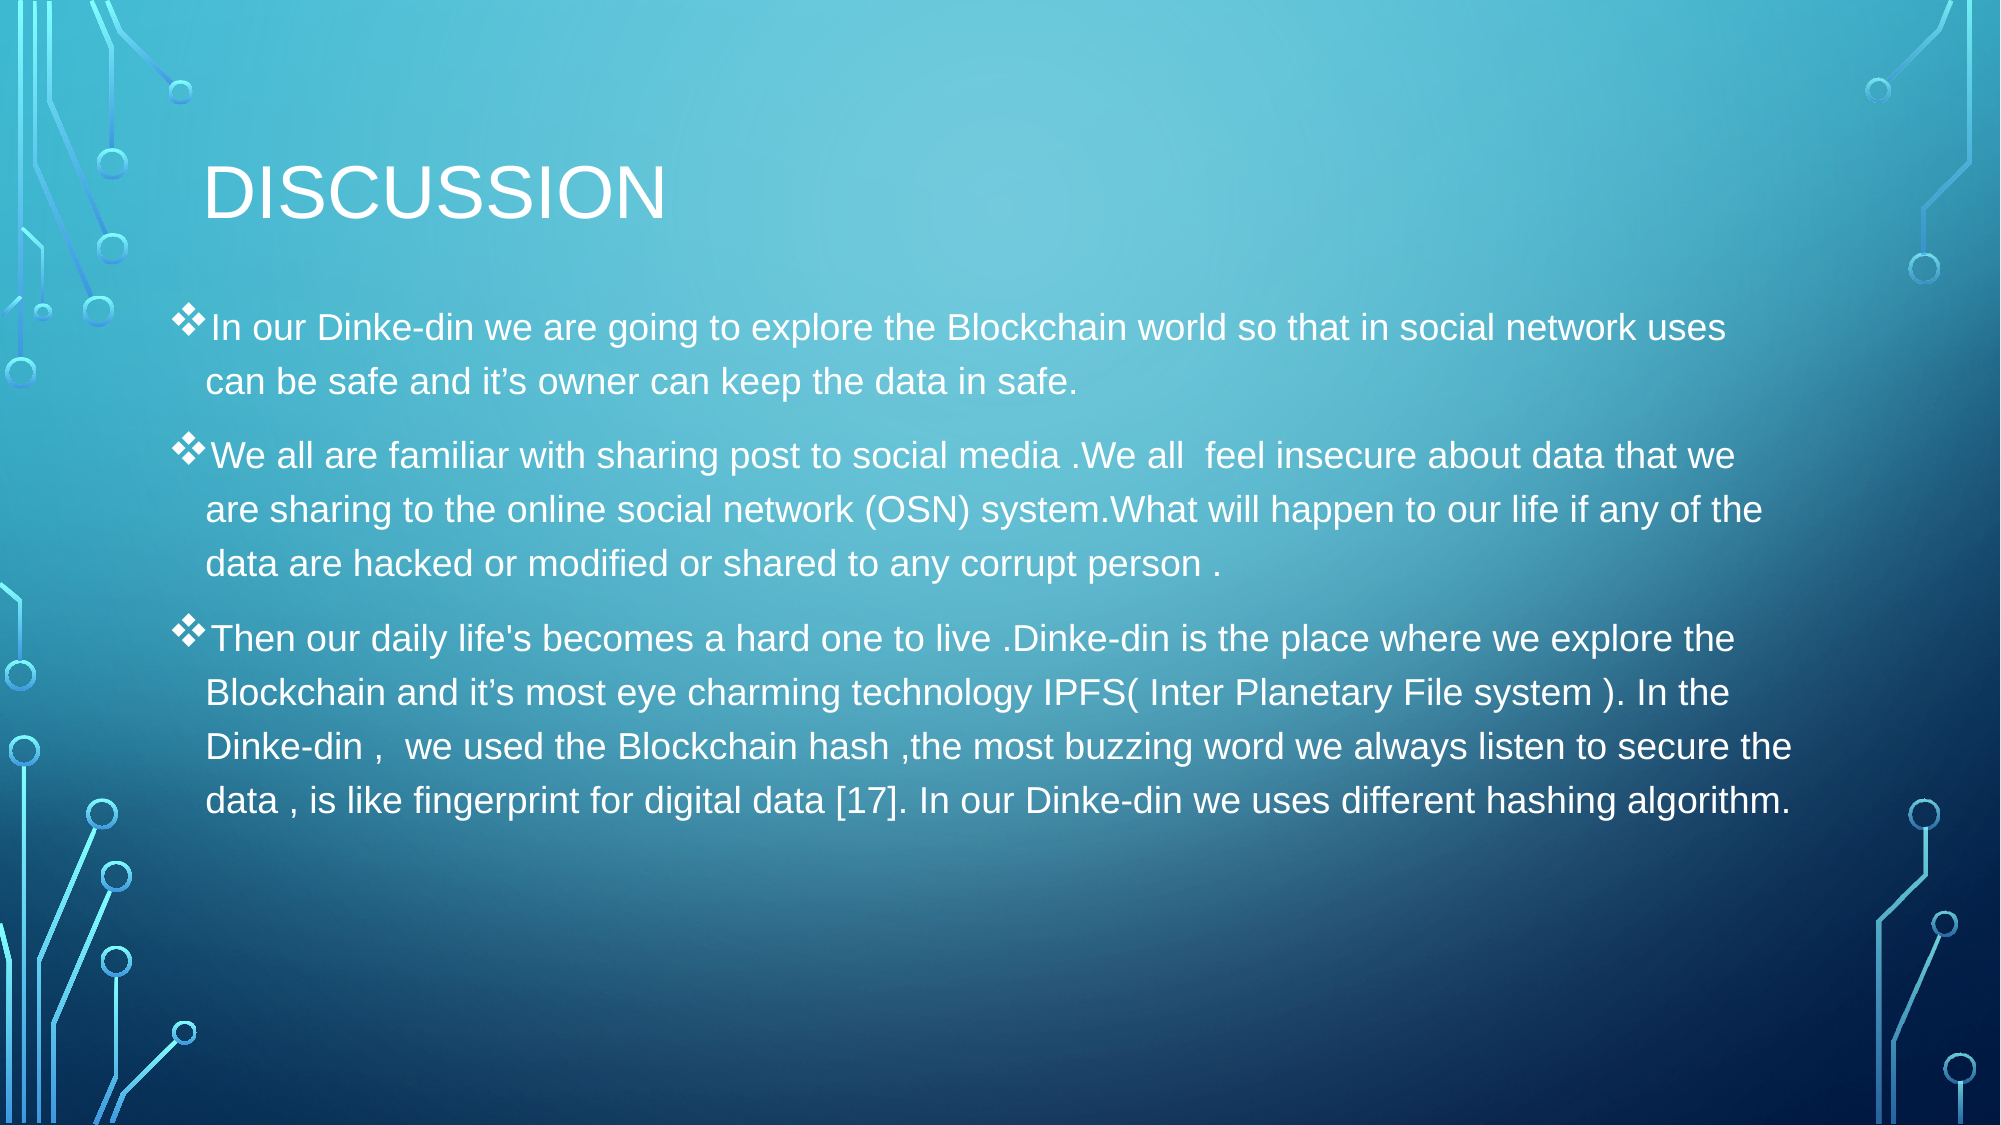

# Discussion
In our Dinke-din we are going to explore the Blockchain world so that in social network uses can be safe and it’s owner can keep the data in safe.
We all are familiar with sharing post to social media .We all  feel insecure about data that we are sharing to the online social network (OSN) system.What will happen to our life if any of the data are hacked or modified or shared to any corrupt person .
Then our daily life's becomes a hard one to live .Dinke-din is the place where we explore the Blockchain and it’s most eye charming technology IPFS( Inter Planetary File system ). In the Dinke-din ,  we used the Blockchain hash ,the most buzzing word we always listen to secure the data , is like fingerprint for digital data [17]. In our Dinke-din we uses different hashing algorithm.